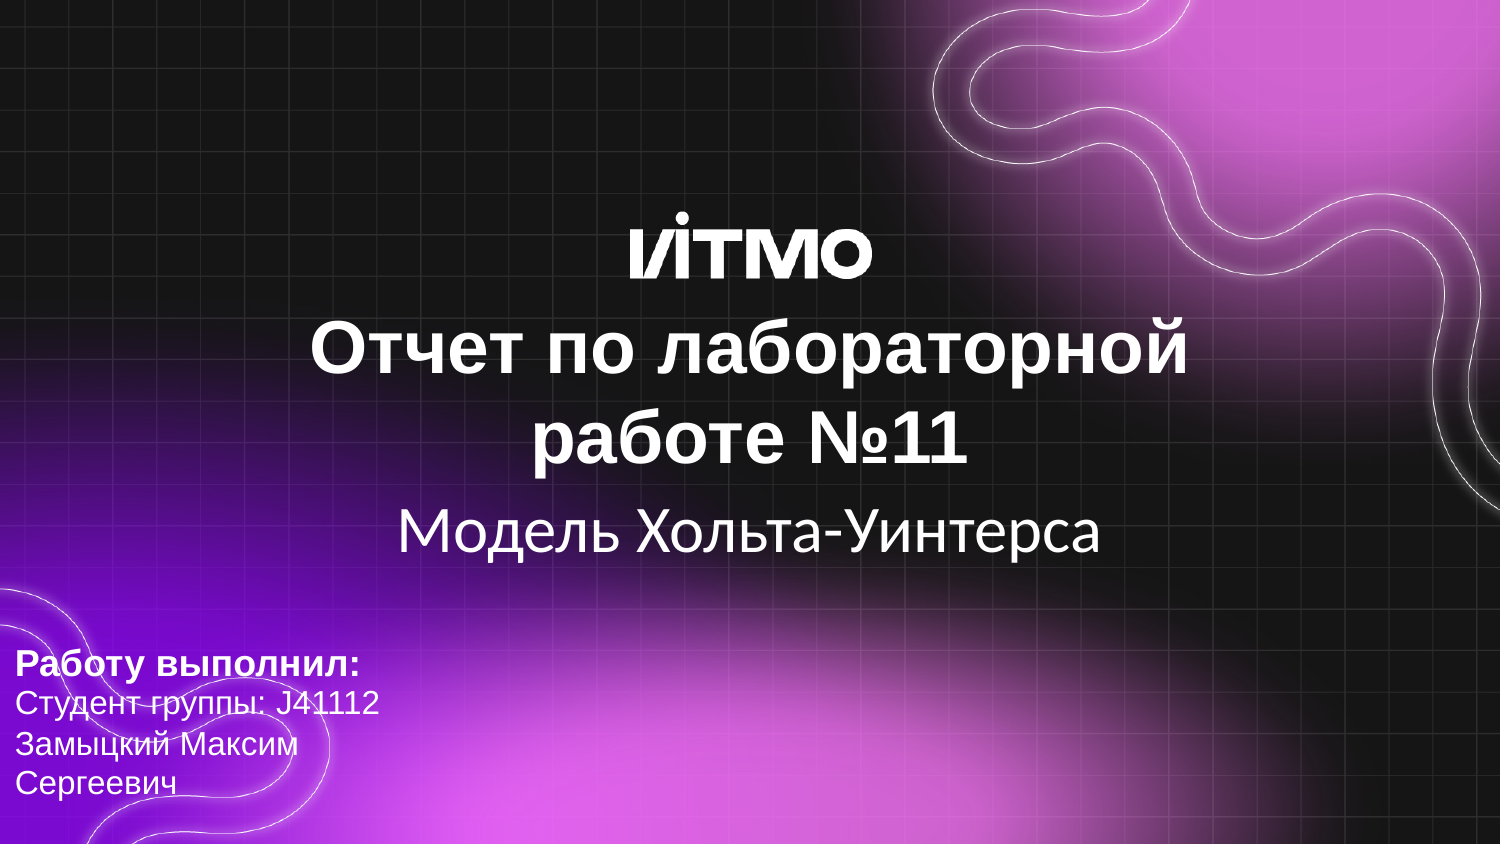

# Отчет по лабораторной работе №11
Модель Хольта-Уинтерса
Работу выполнил:
Студент группы: J41112
Замыцкий Максим Сергеевич